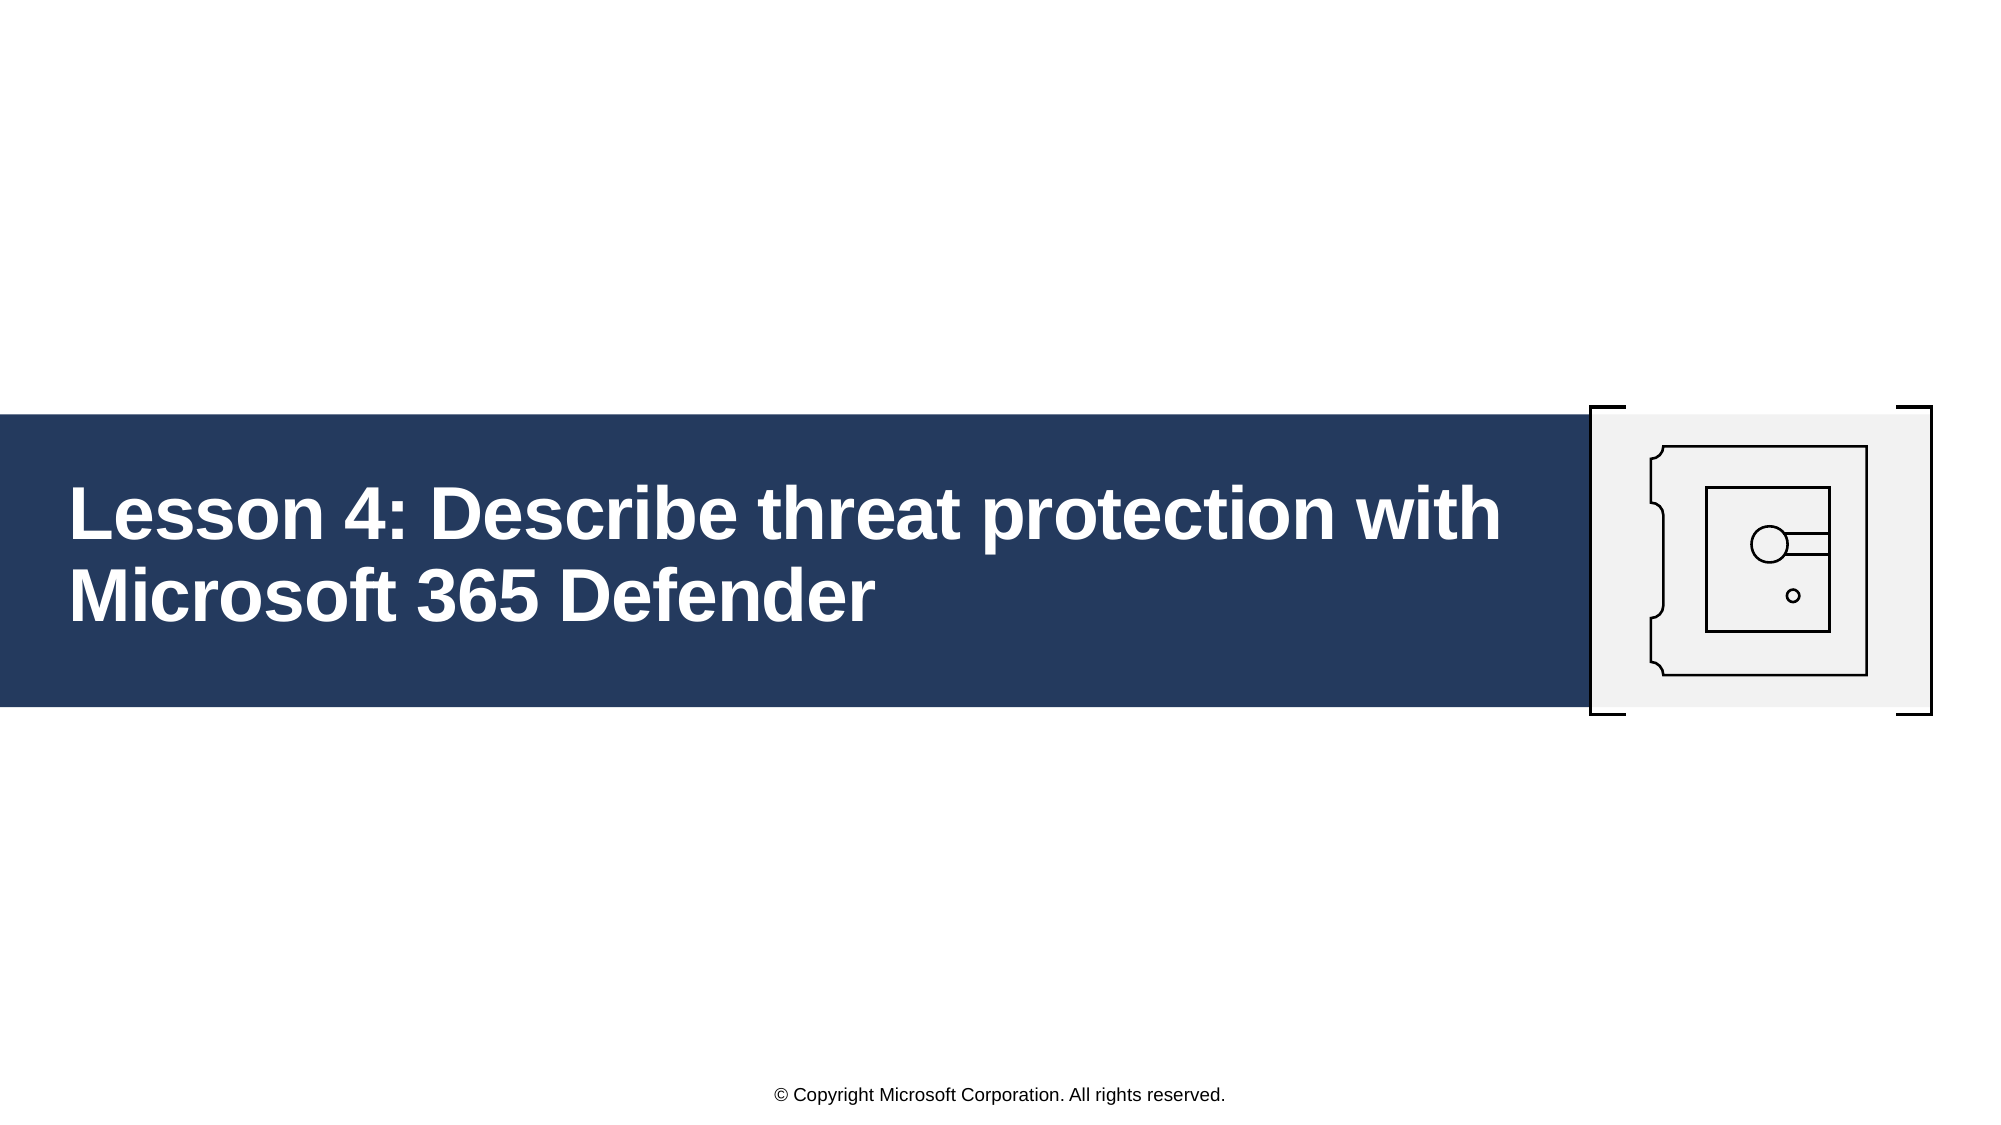

# Lesson 4: Describe threat protection with Microsoft 365 Defender